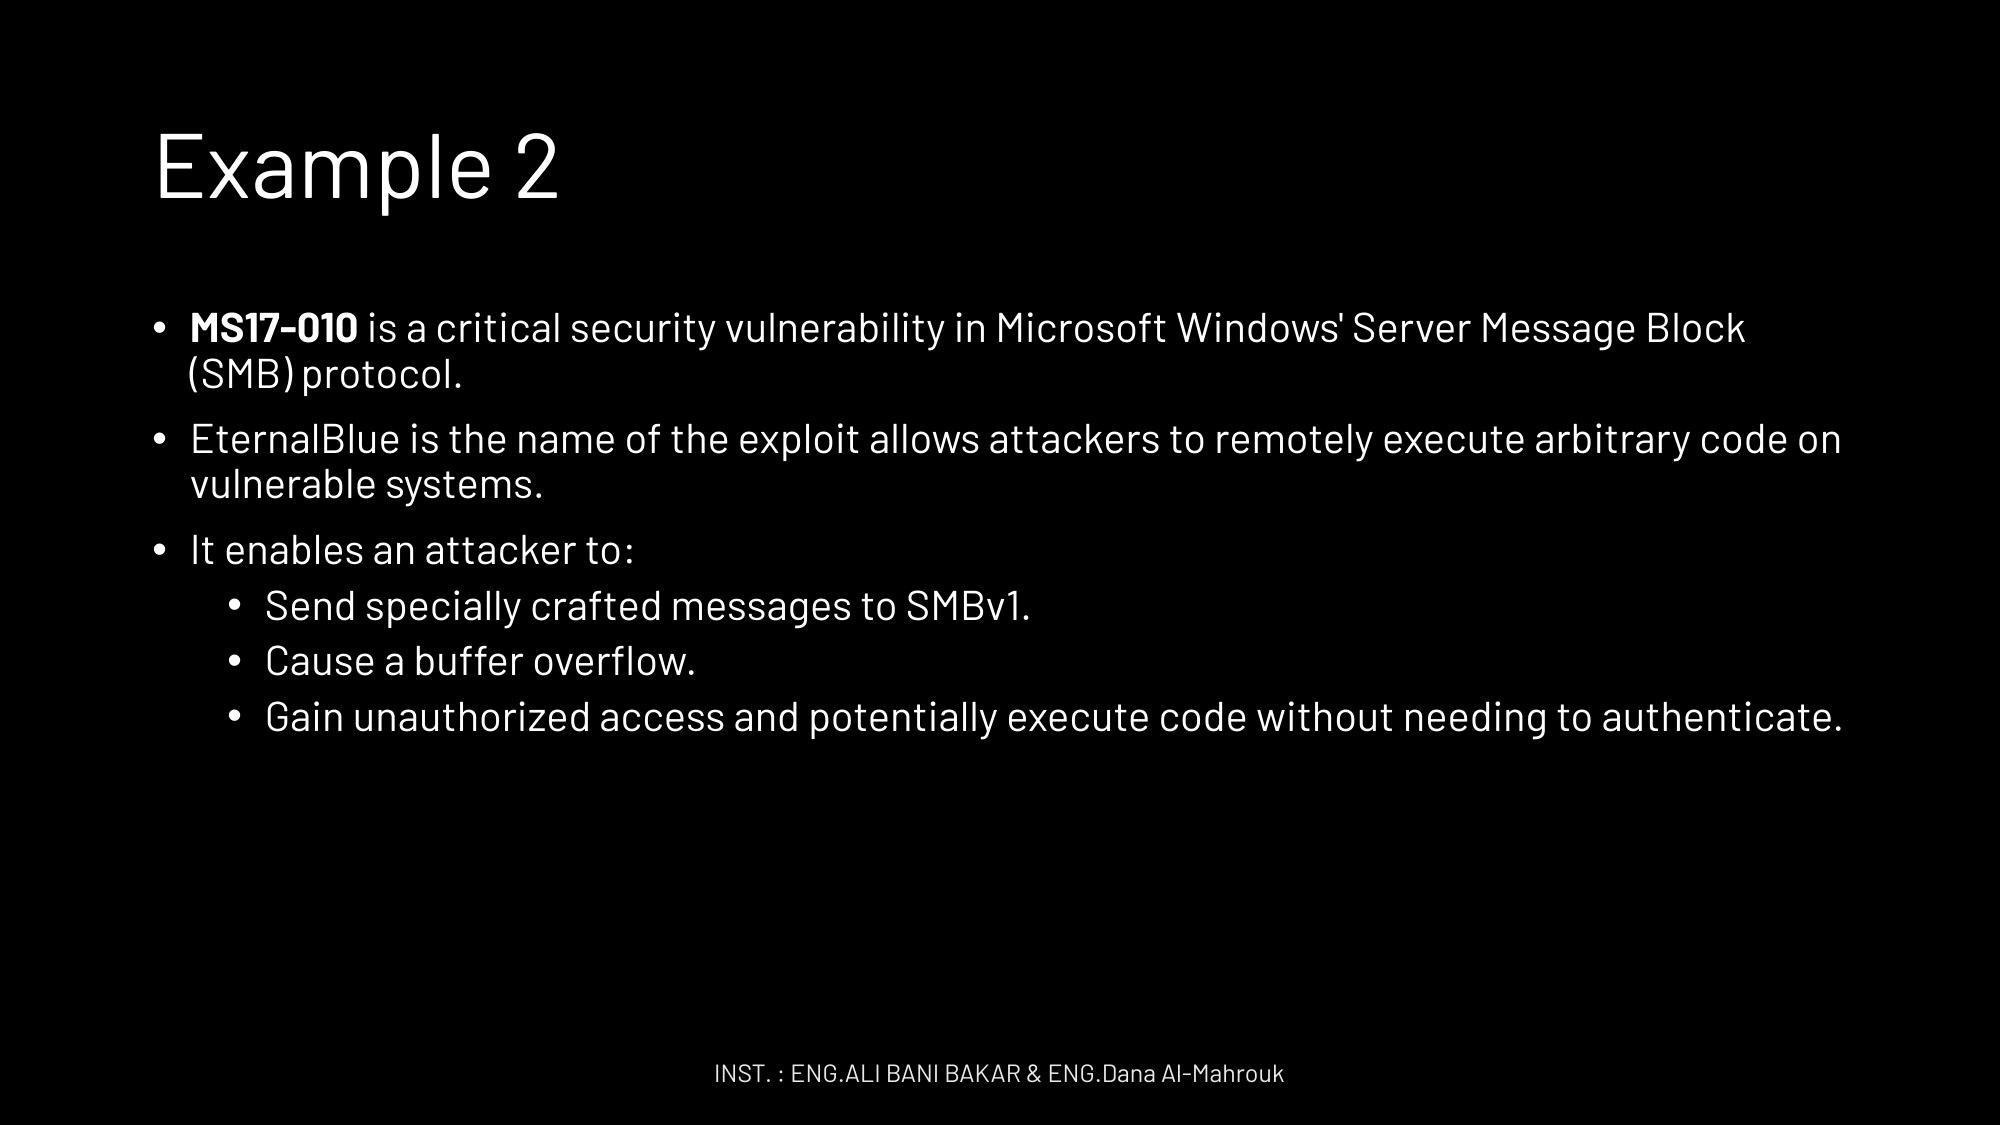

# Example 2
MS17-010 is a critical security vulnerability in Microsoft Windows' Server Message Block (SMB) protocol.
EternalBlue is the name of the exploit allows attackers to remotely execute arbitrary code on vulnerable systems.
It enables an attacker to:
Send specially crafted messages to SMBv1.
Cause a buffer overflow.
Gain unauthorized access and potentially execute code without needing to authenticate.
INST. : ENG.ALI BANI BAKAR & ENG.Dana Al-Mahrouk